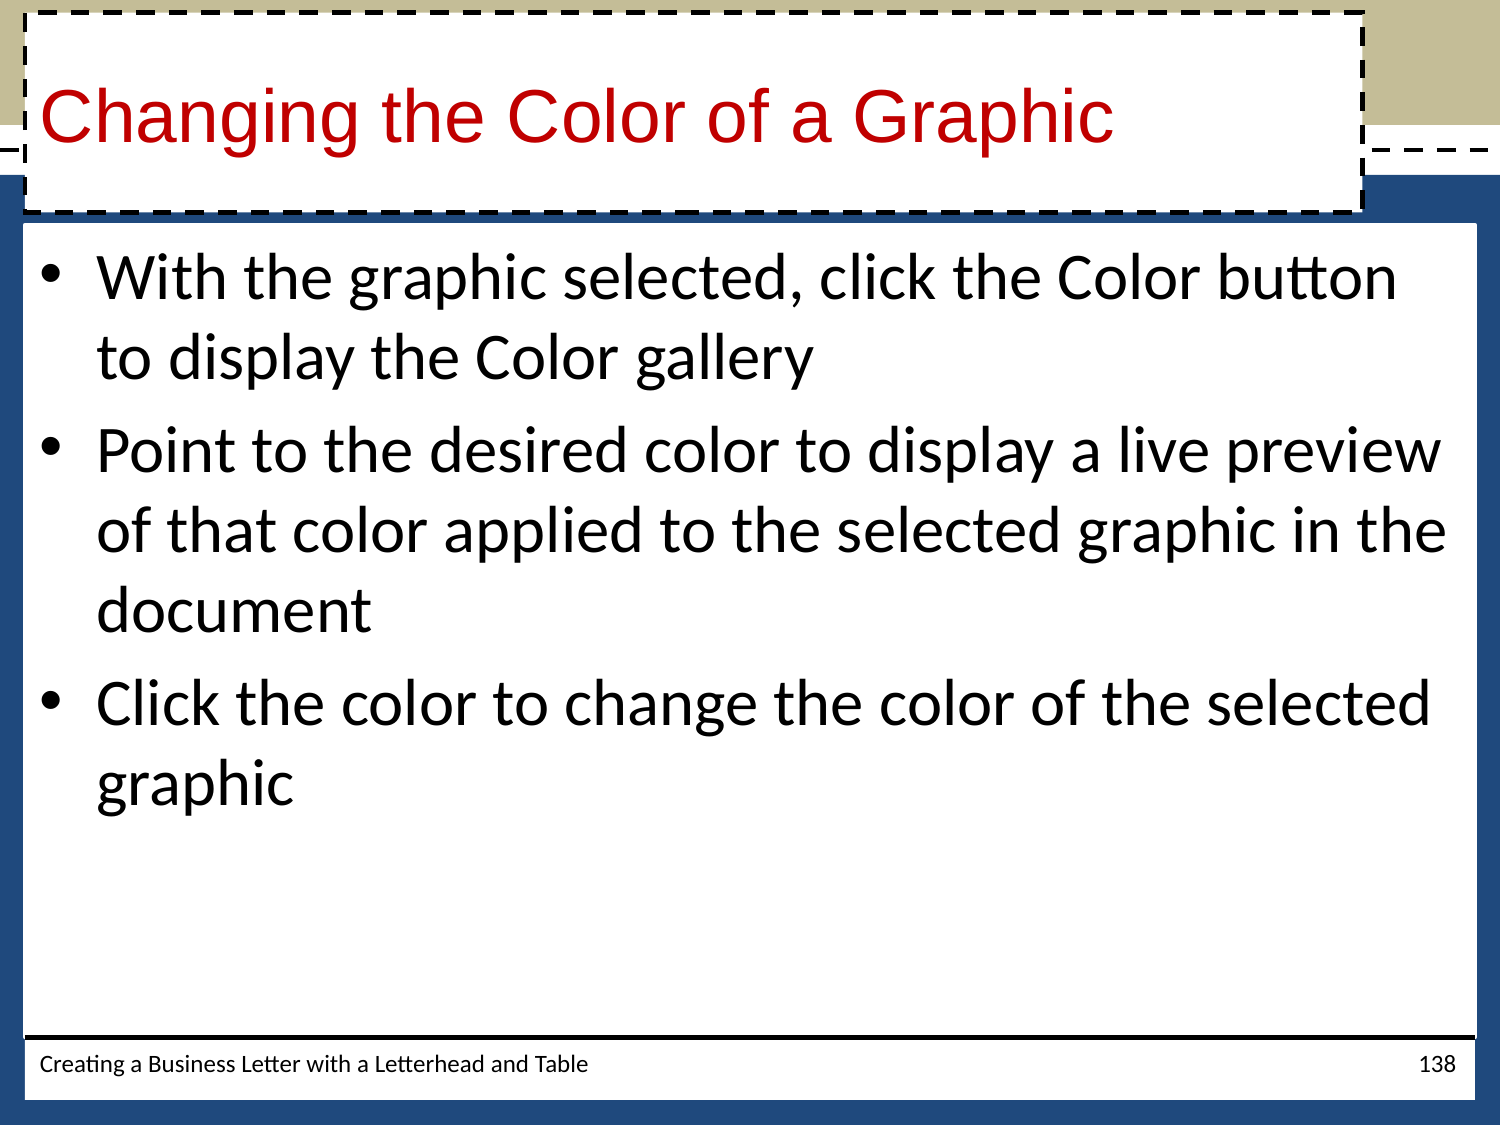

# Changing the Color of a Graphic
With the graphic selected, click the Color button to display the Color gallery
Point to the desired color to display a live preview of that color applied to the selected graphic in the document
Click the color to change the color of the selected graphic
Creating a Business Letter with a Letterhead and Table
138